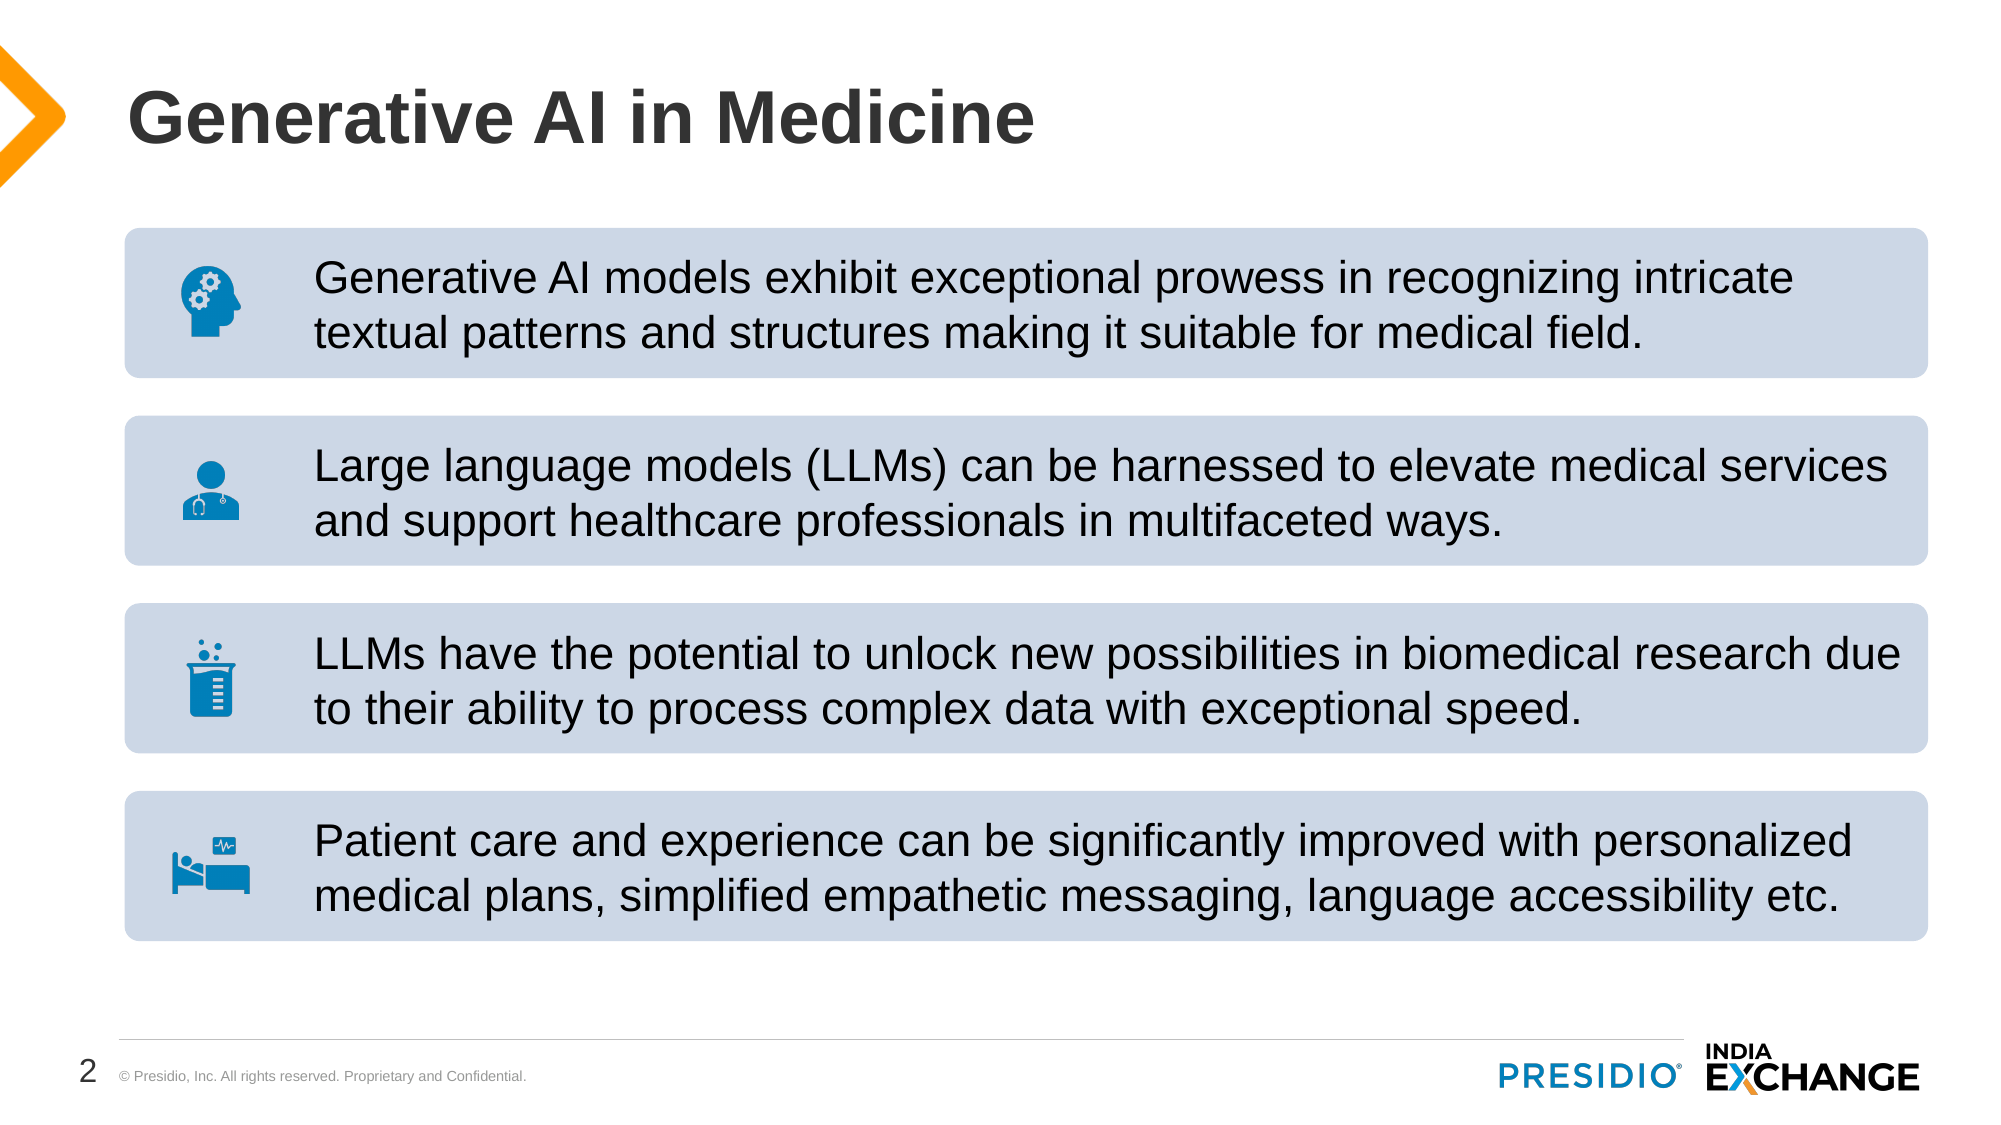

# Generative AI in Medicine
Generative AI models exhibit exceptional prowess in recognizing intricate textual patterns and structures making it suitable for medical field.
Large language models (LLMs) can be harnessed to elevate medical services and support healthcare professionals in multifaceted ways.
LLMs have the potential to unlock new possibilities in biomedical research due to their ability to process complex data with exceptional speed.
Patient care and experience can be significantly improved with personalized medical plans, simplified empathetic messaging, language accessibility etc.
2